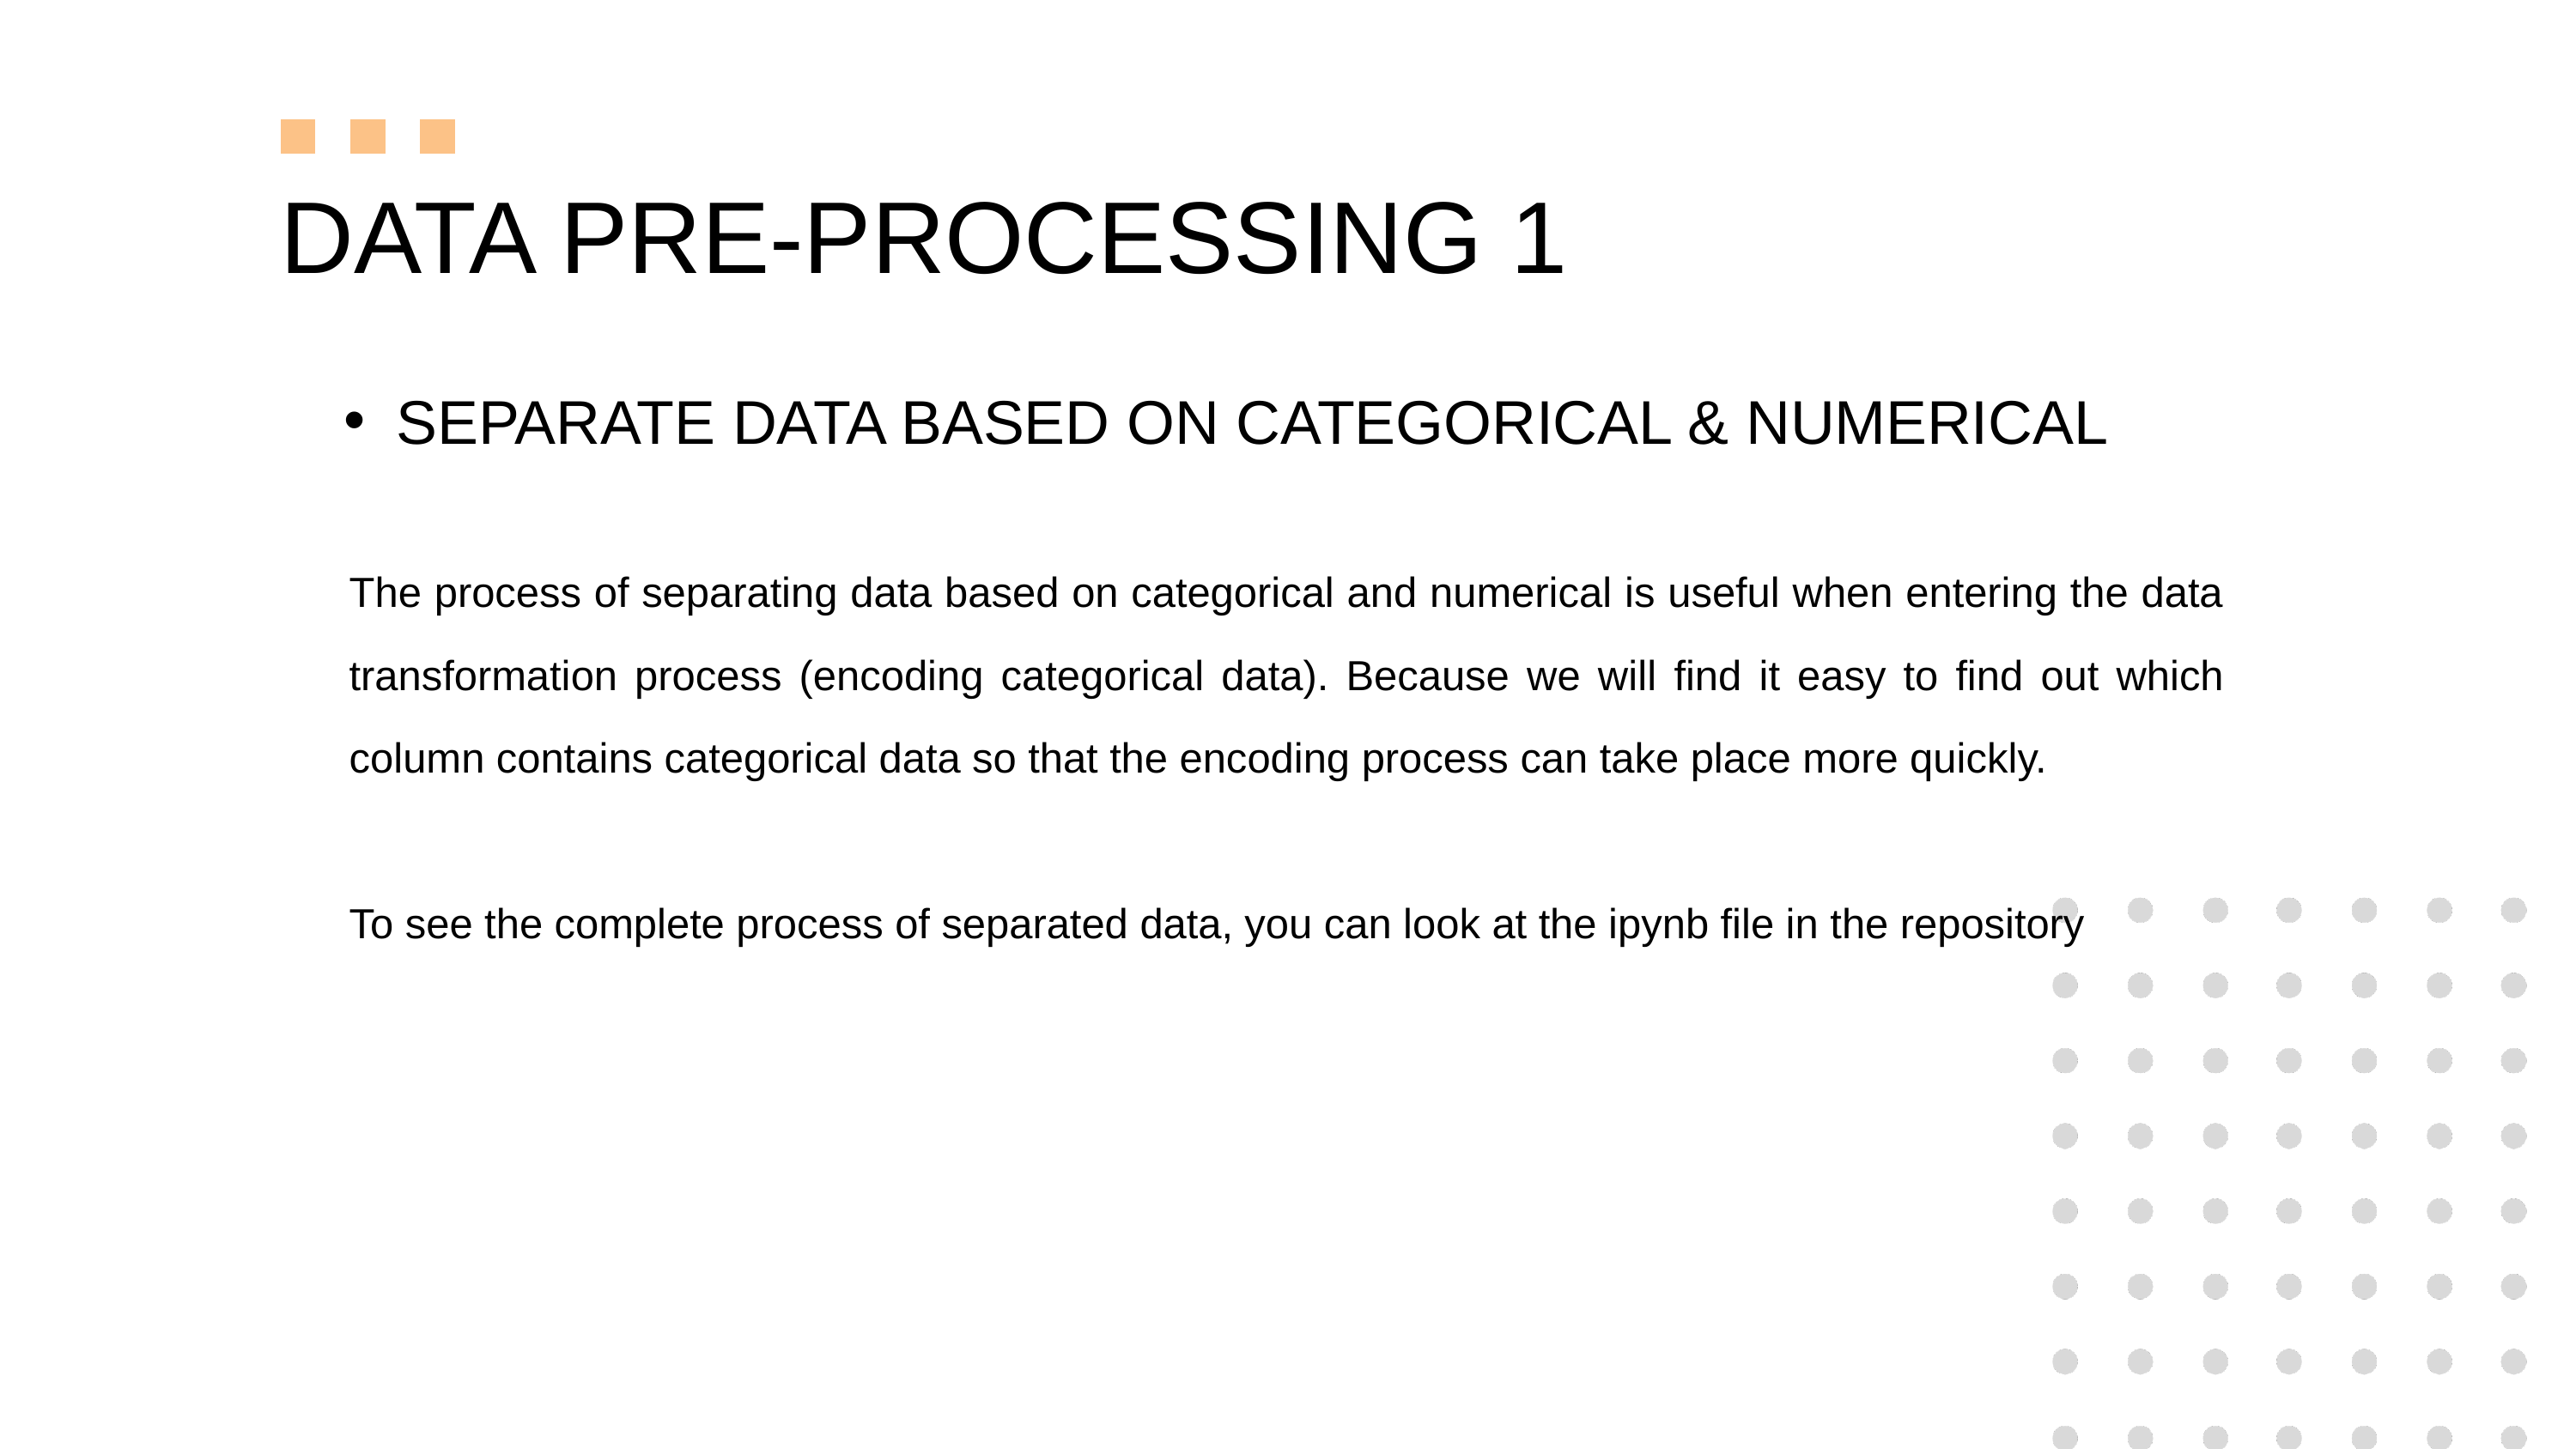

DATA PRE-PROCESSING 1
SEPARATE DATA BASED ON CATEGORICAL & NUMERICAL
The process of separating data based on categorical and numerical is useful when entering the data transformation process (encoding categorical data). Because we will find it easy to find out which column contains categorical data so that the encoding process can take place more quickly.

To see the complete process of separated data, you can look at the ipynb file in the repository